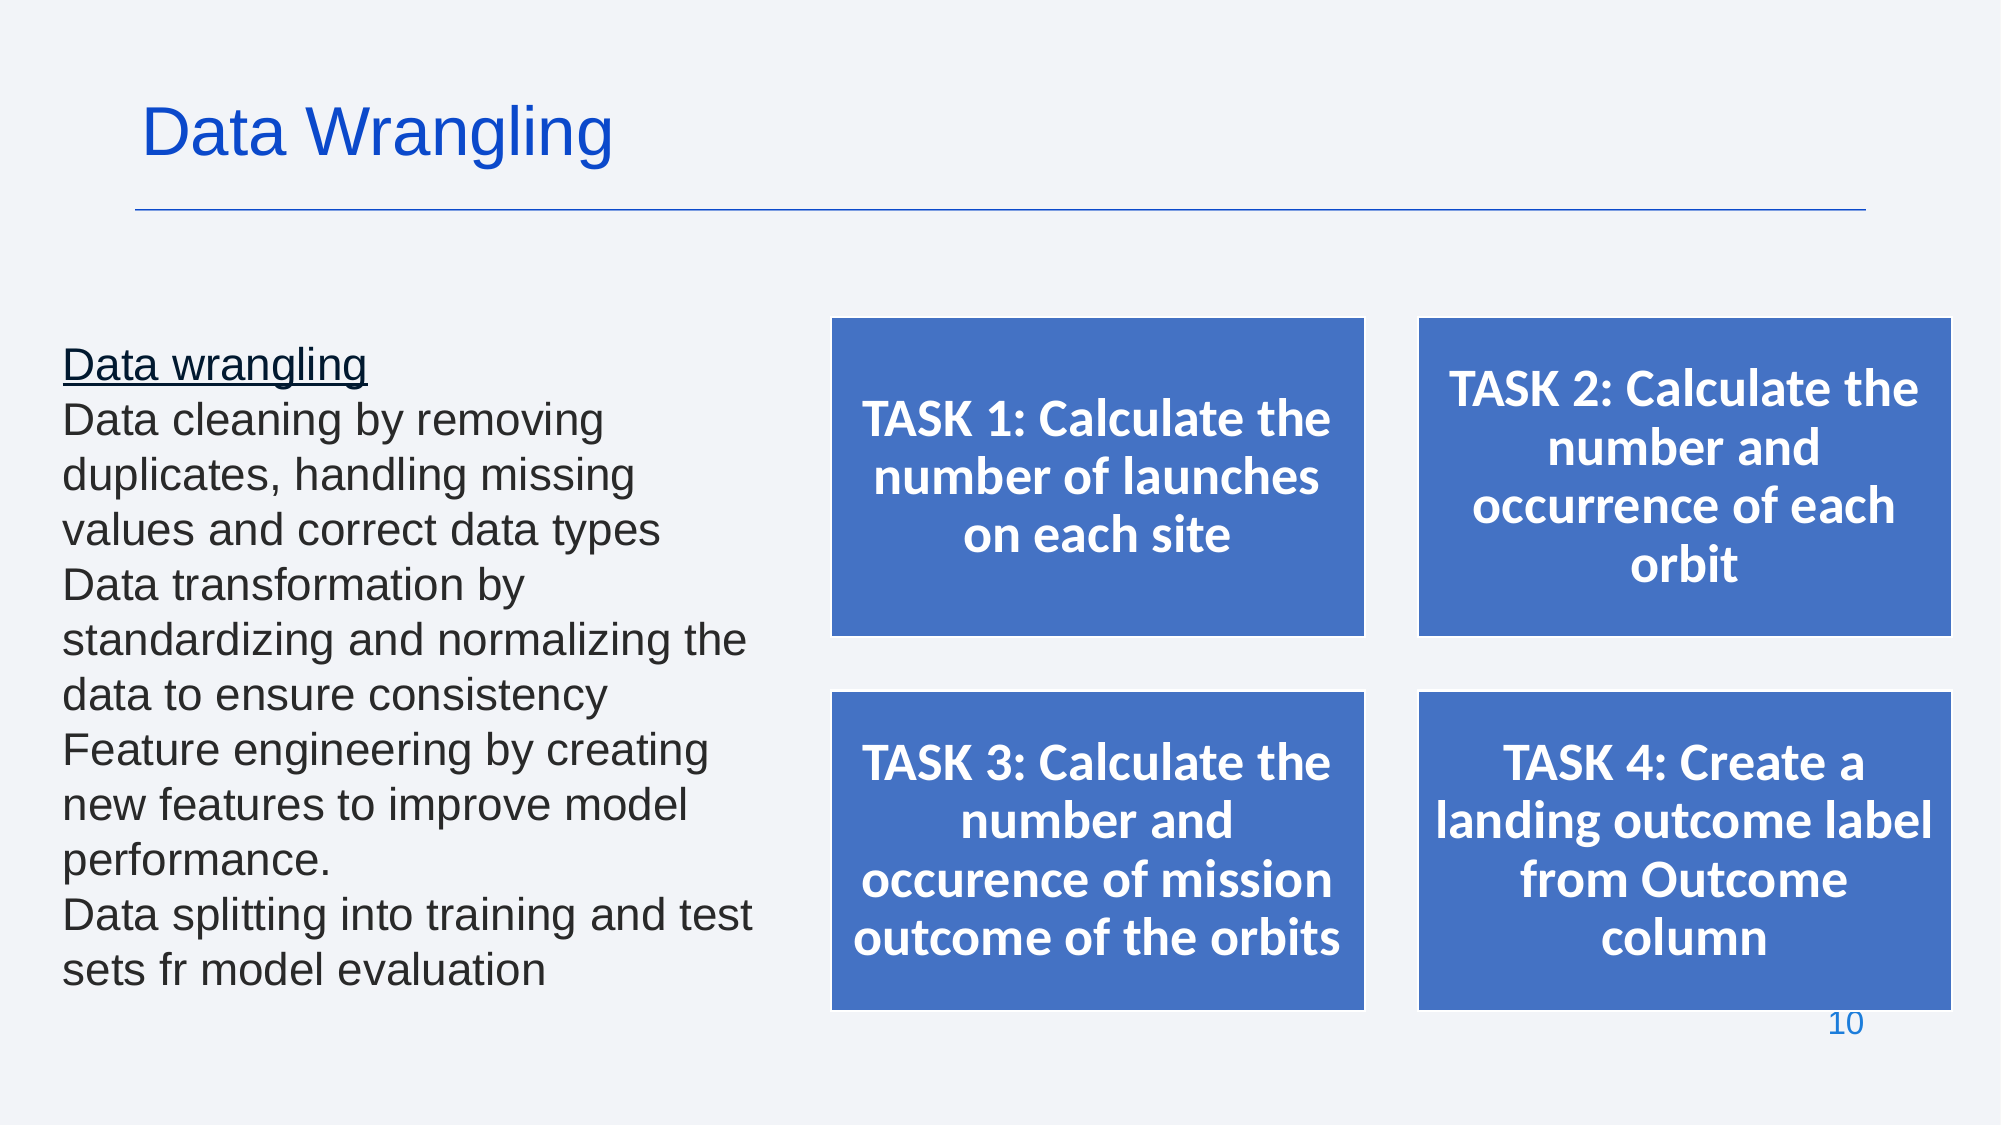

Data Wrangling
TASK 1: Calculate the number of launches on each site
TASK 2: Calculate the number and occurrence of each orbit
TASK 3: Calculate the number and occurence of mission outcome of the orbits
TASK 4: Create a landing outcome label from Outcome column

Data wrangling
Data cleaning by removing duplicates, handling missing values and correct data types
Data transformation by standardizing and normalizing the data to ensure consistency
Feature engineering by creating new features to improve model performance.
Data splitting into training and test sets fr model evaluation

10